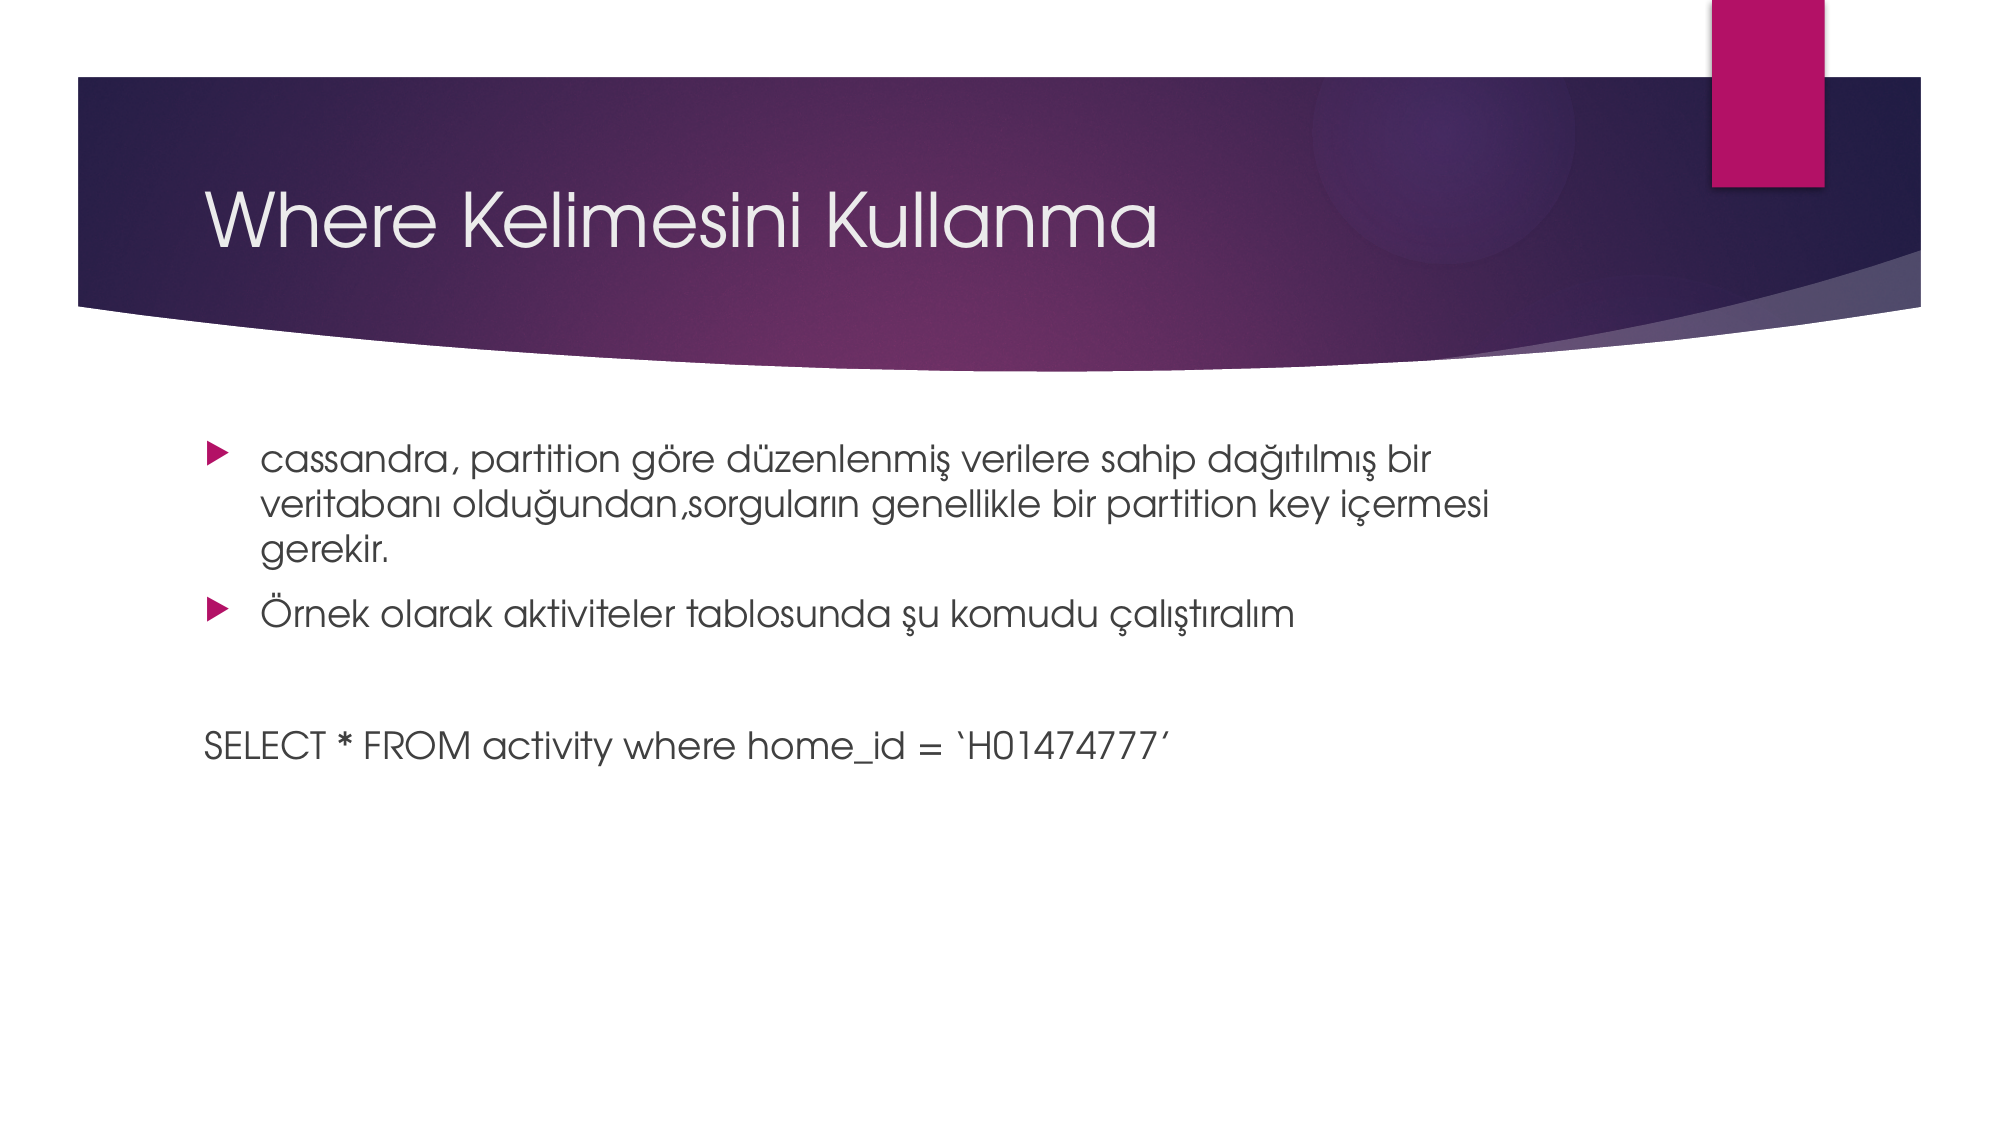

# Where Kelimesini Kullanma
cassandra, partition göre düzenlenmiş verilere sahip dağıtılmış bir veritabanı olduğundan,sorguların genellikle bir partition key içermesi gerekir.
Örnek olarak aktiviteler tablosunda şu komudu çalıştıralım

SELECT * FROM activity where home_id = ‘H01474777’